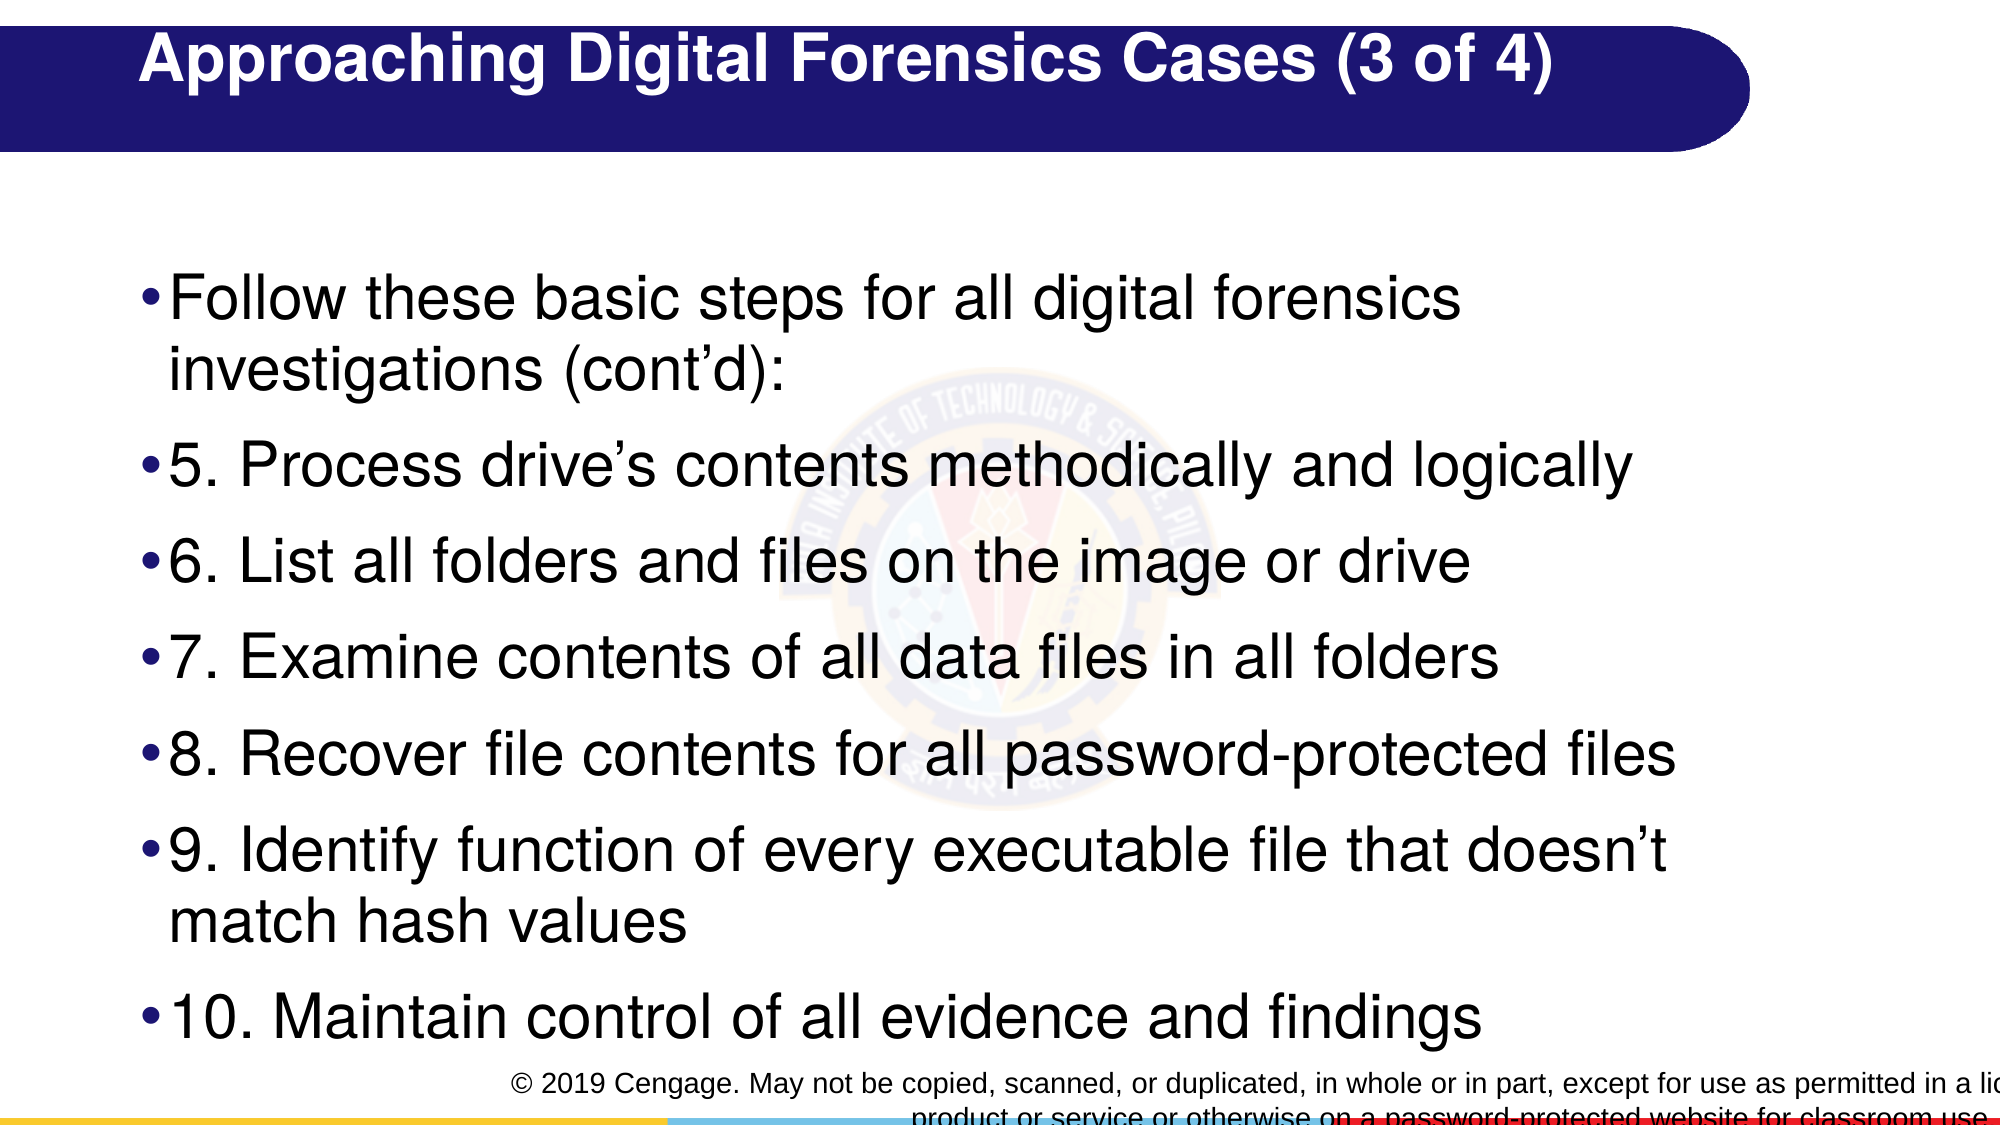

# Approaching Digital Forensics Cases (3 of 4)

Follow these basic steps for all digital forensics investigations (cont’d):
5. Process drive’s contents methodically and logically
6. List all folders and files on the image or drive
7. Examine contents of all data files in all folders
8. Recover file contents for all password-protected files
9. Identify function of every executable file that doesn’t match hash values
10. Maintain control of all evidence and findings

© 2019 Cengage. May not be copied, scanned, or duplicated, in whole or in part, except for use as permitted in a license distributed with a certain product or service or otherwise on a password-protected website for classroom use.